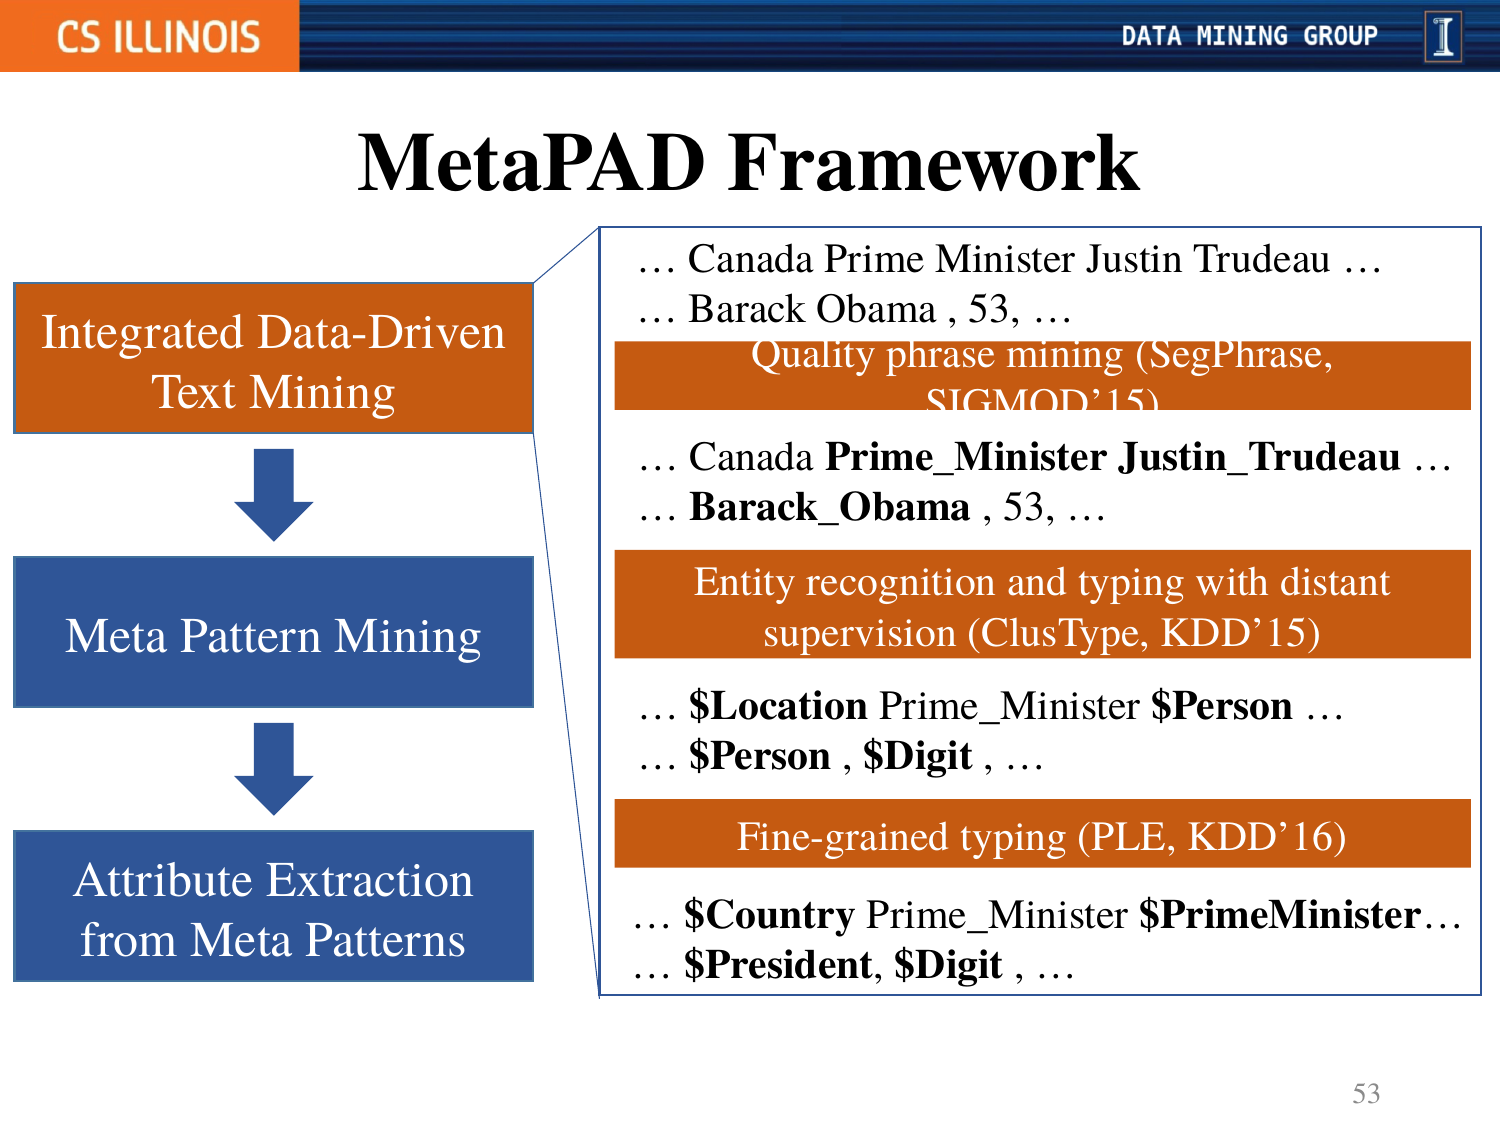

# MetaPAD Framework
… Canada Prime Minister Justin Trudeau …
… Barack Obama , 53, …

Integrated Data-Driven Text Mining
Quality phrase mining (SegPhrase, SIGMOD’15)
… Canada Prime_Minister Justin_Trudeau …
… Barack_Obama , 53, …

Entity recognition and typing with distant supervision (ClusType, KDD’15)
Meta Pattern Mining
… $Location Prime_Minister $Person …
… $Person , $Digit , …

Fine-grained typing (PLE, KDD’16)
Attribute Extraction from Meta Patterns
… $Country Prime_Minister $PrimeMinister…
… $President, $Digit , …
53